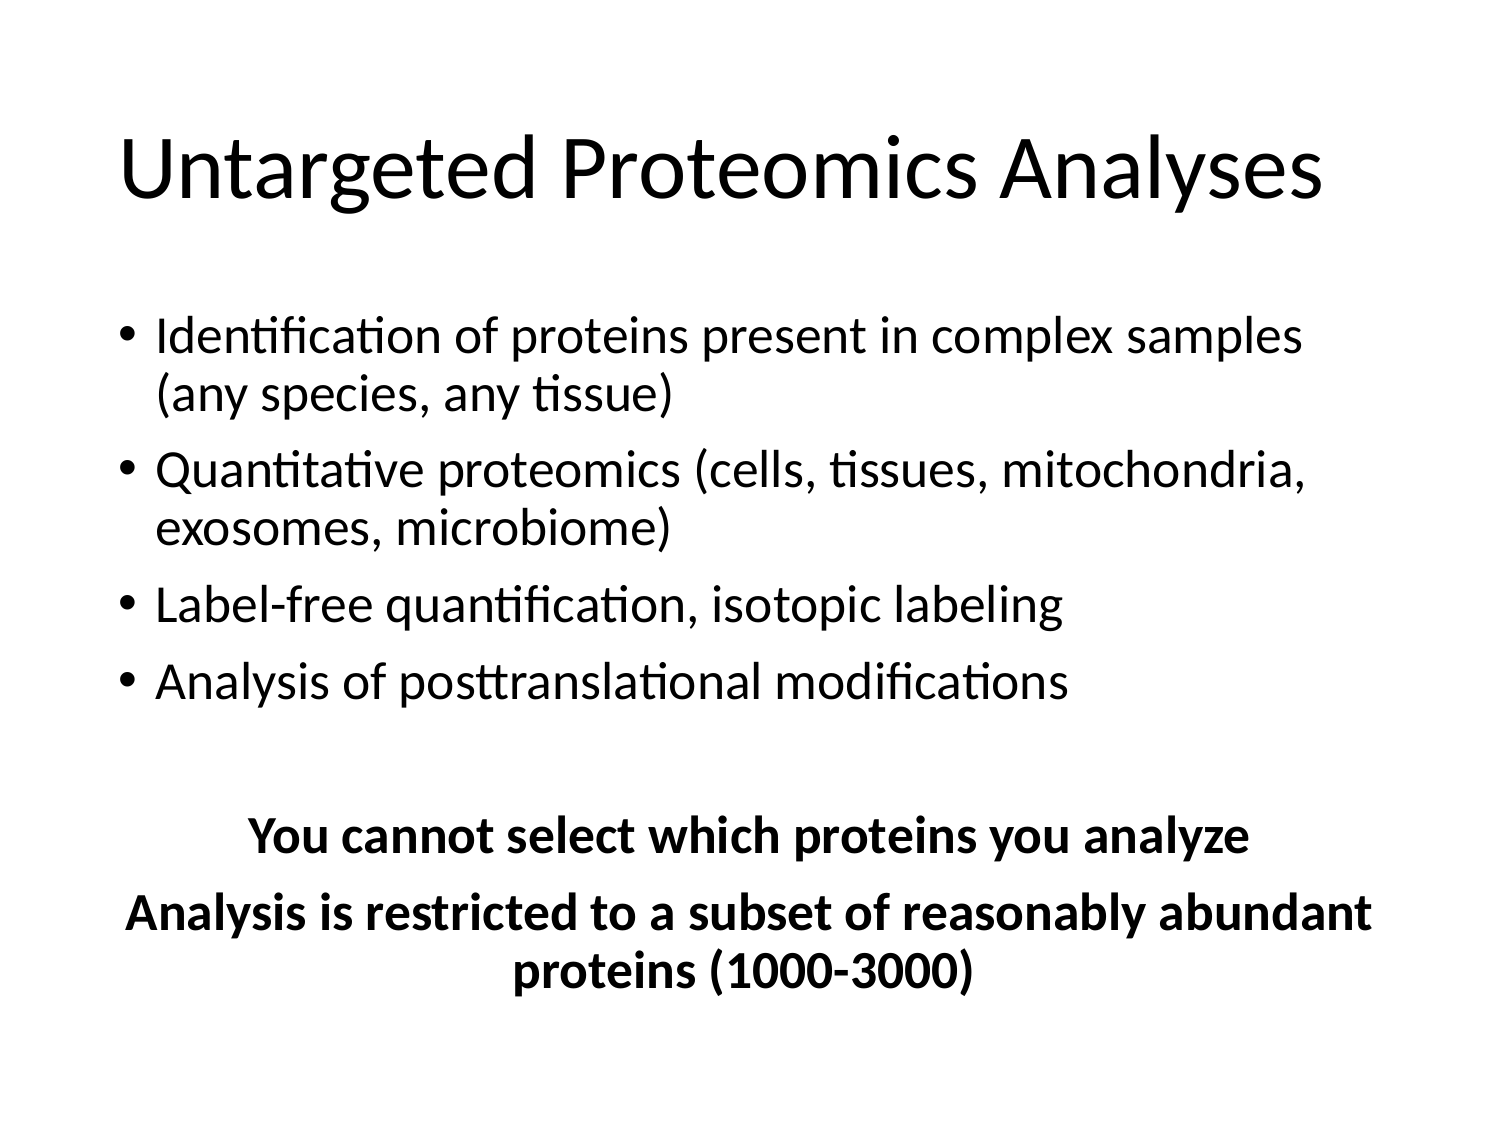

# Untargeted Proteomics Analyses
Identification of proteins present in complex samples (any species, any tissue)
Quantitative proteomics (cells, tissues, mitochondria, exosomes, microbiome)
Label-free quantification, isotopic labeling
Analysis of posttranslational modifications

You cannot select which proteins you analyze
Analysis is restricted to a subset of reasonably abundant proteins (1000-3000)